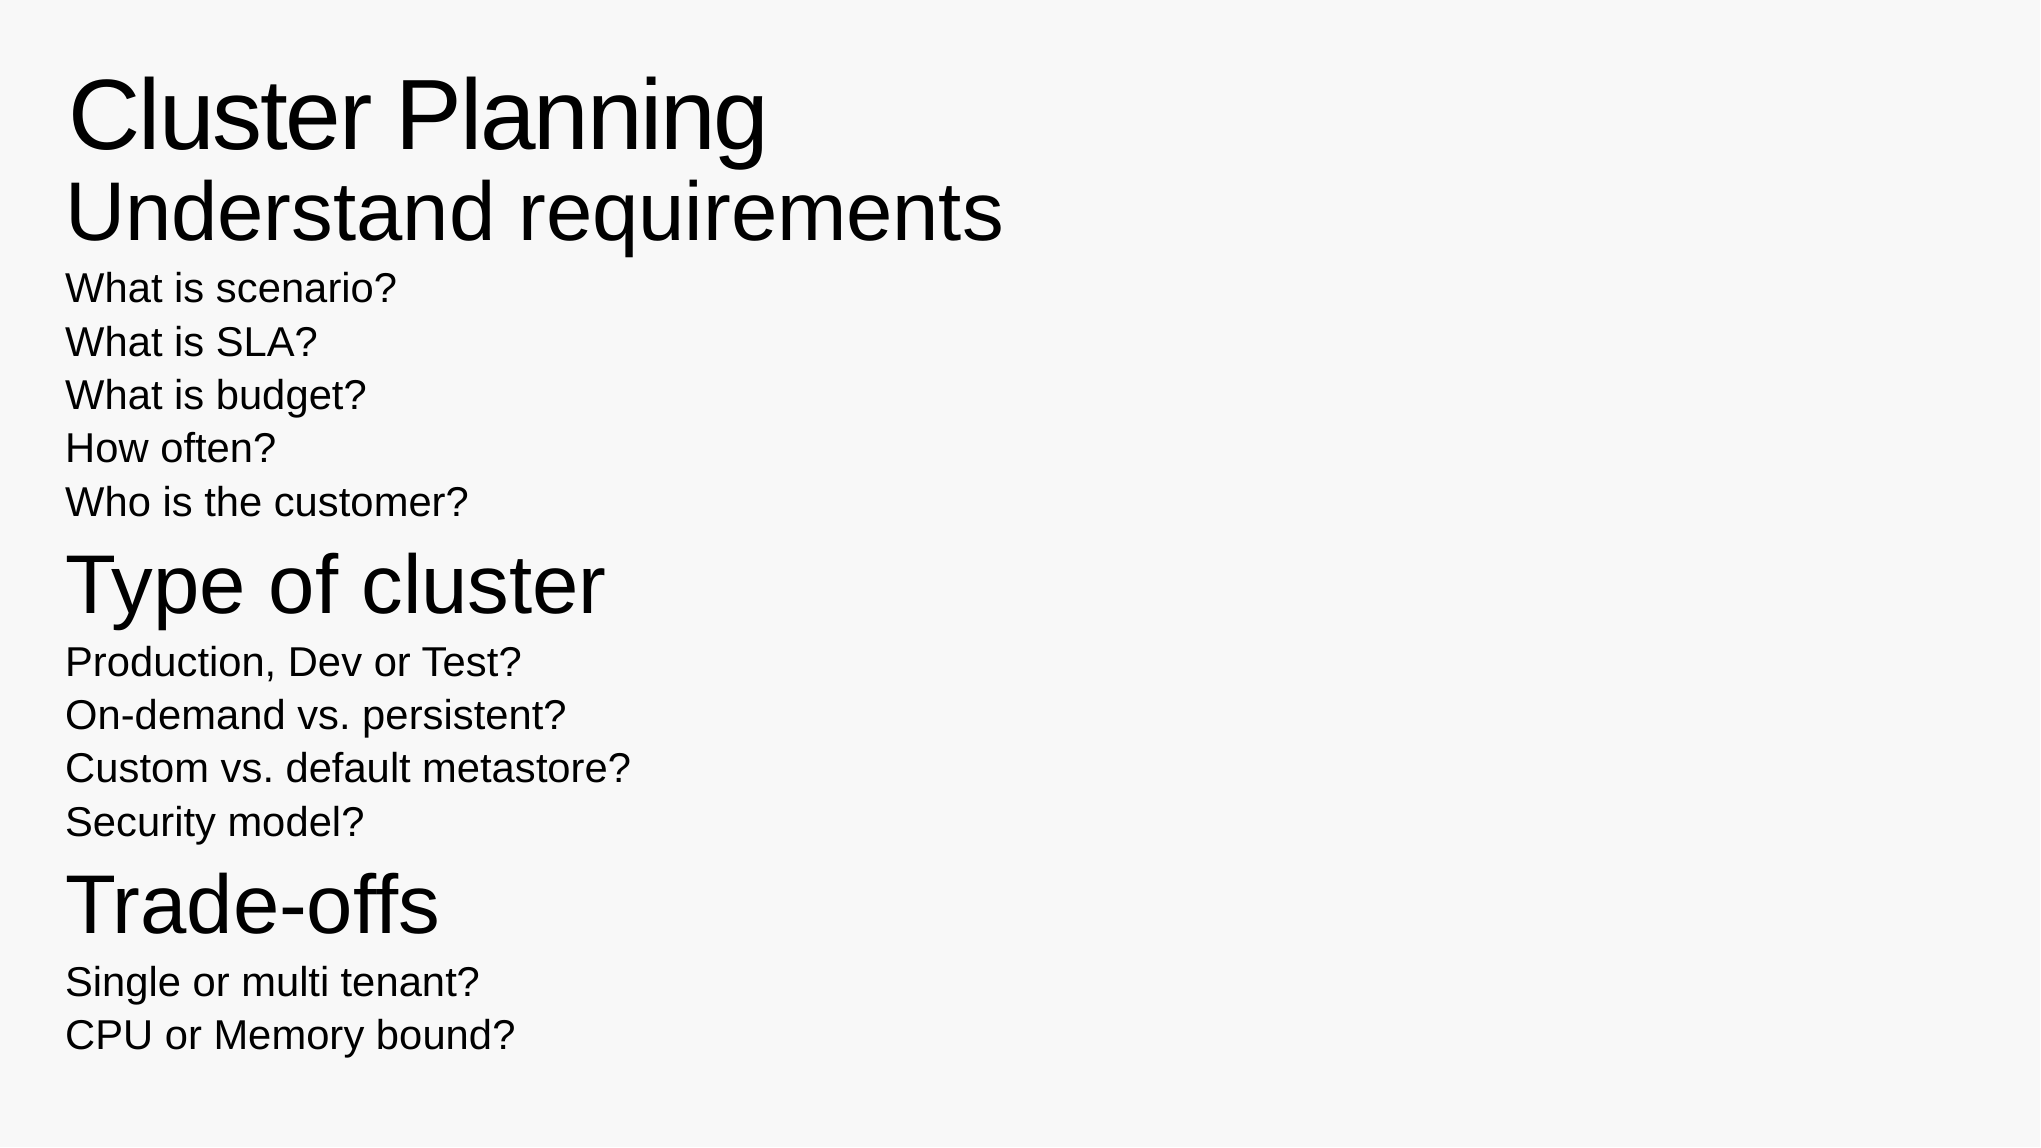

# Cluster Planning
Understand requirements
What is scenario?
What is SLA?
What is budget?
How often?
Who is the customer?
Type of cluster
Production, Dev or Test?
On-demand vs. persistent?
Custom vs. default metastore?
Security model?
Trade-offs
Single or multi tenant?
CPU or Memory bound?